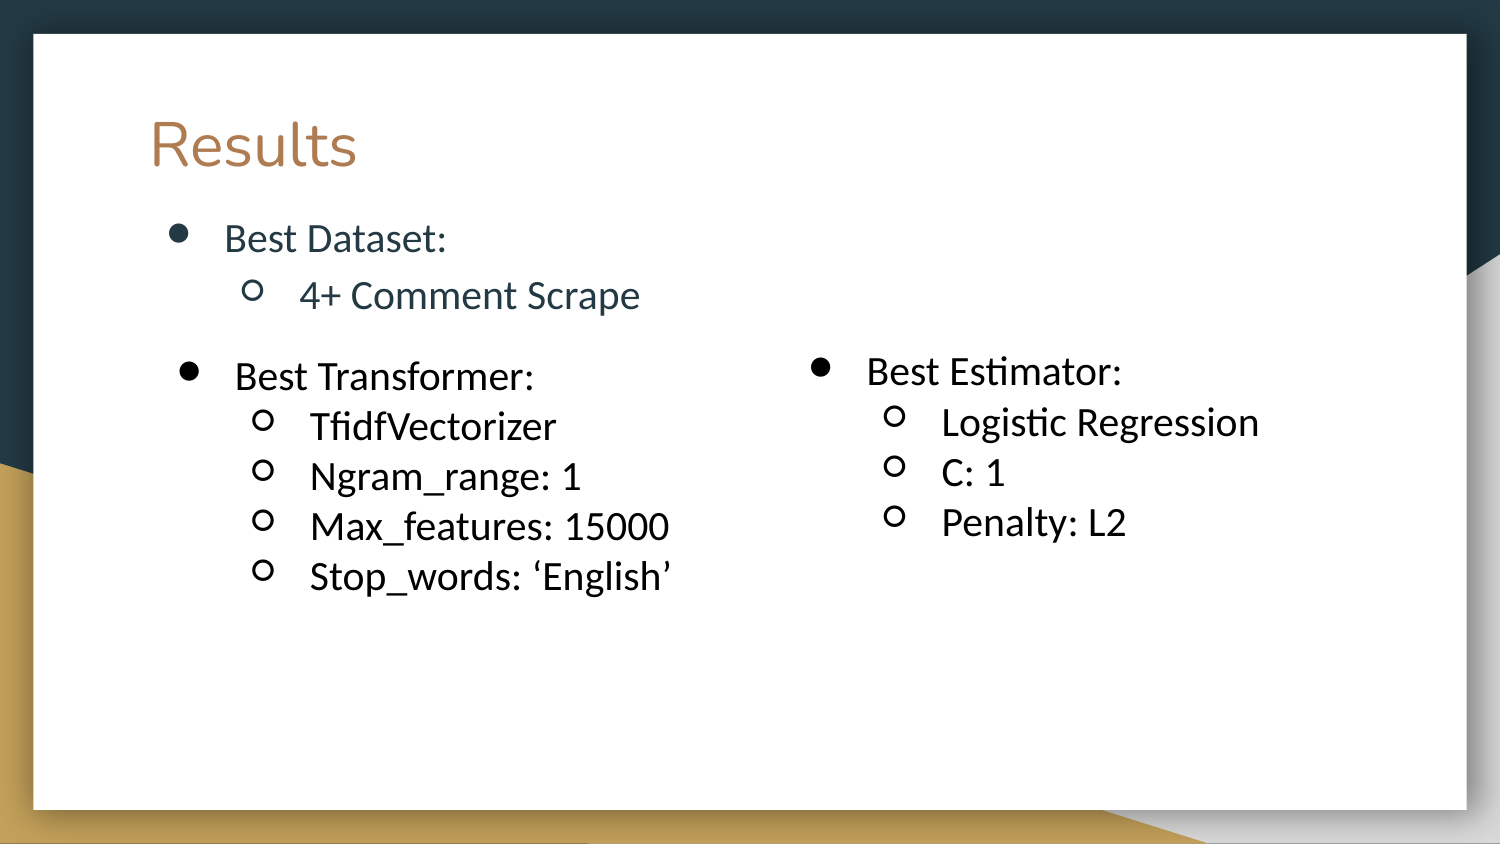

# Results
Best Dataset:
4+ Comment Scrape

Best Estimator:
Logistic Regression
C: 1
Penalty: L2
Best Transformer:
TfidfVectorizer
Ngram_range: 1
Max_features: 15000
Stop_words: ‘English’